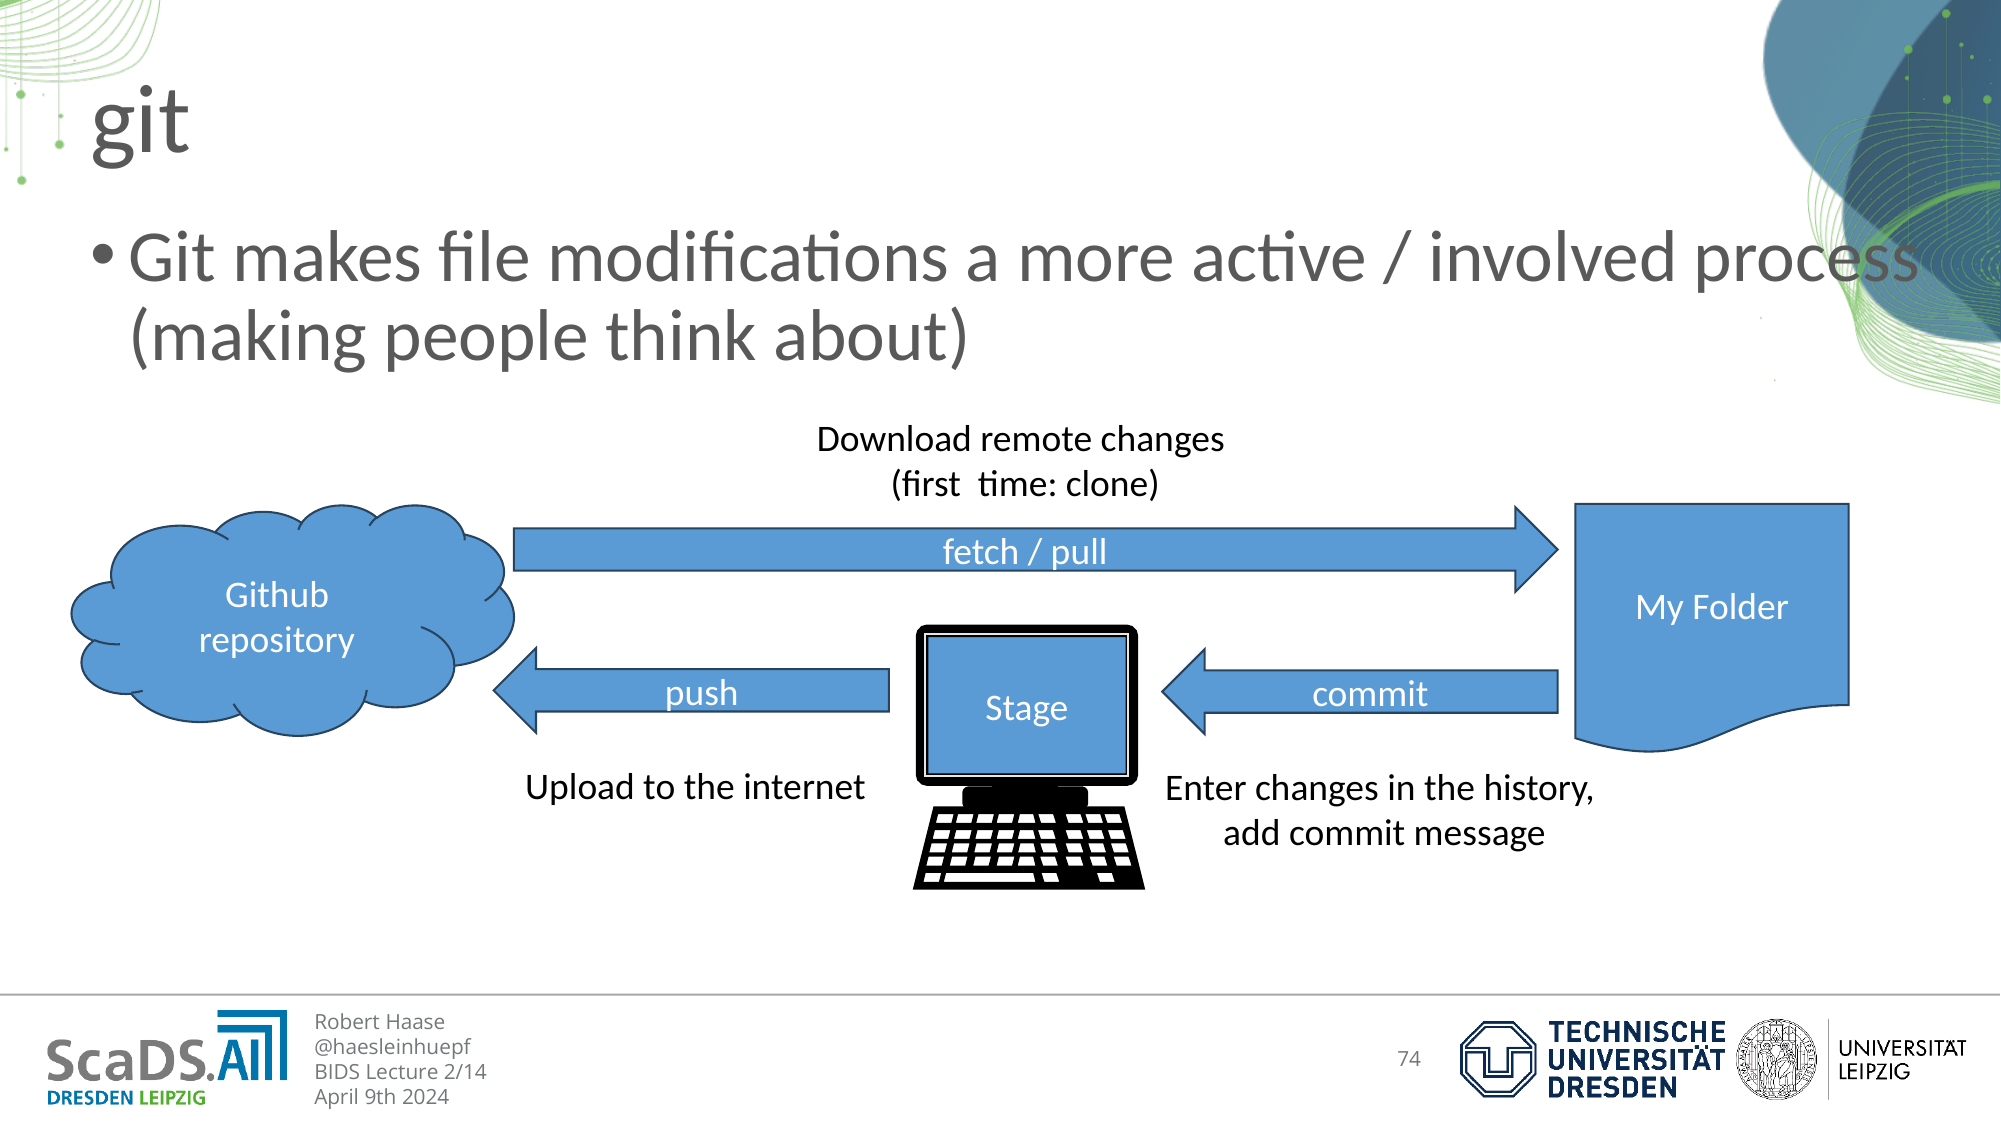

# git
Git makes file modifications a more active / involved process
(making people think about)
Download remote changes
(first  time: clone)
My Folder
Github repository
fetch / pull
Stage

push
commit
Upload to the internet
Enter changes in the history,
add commit message